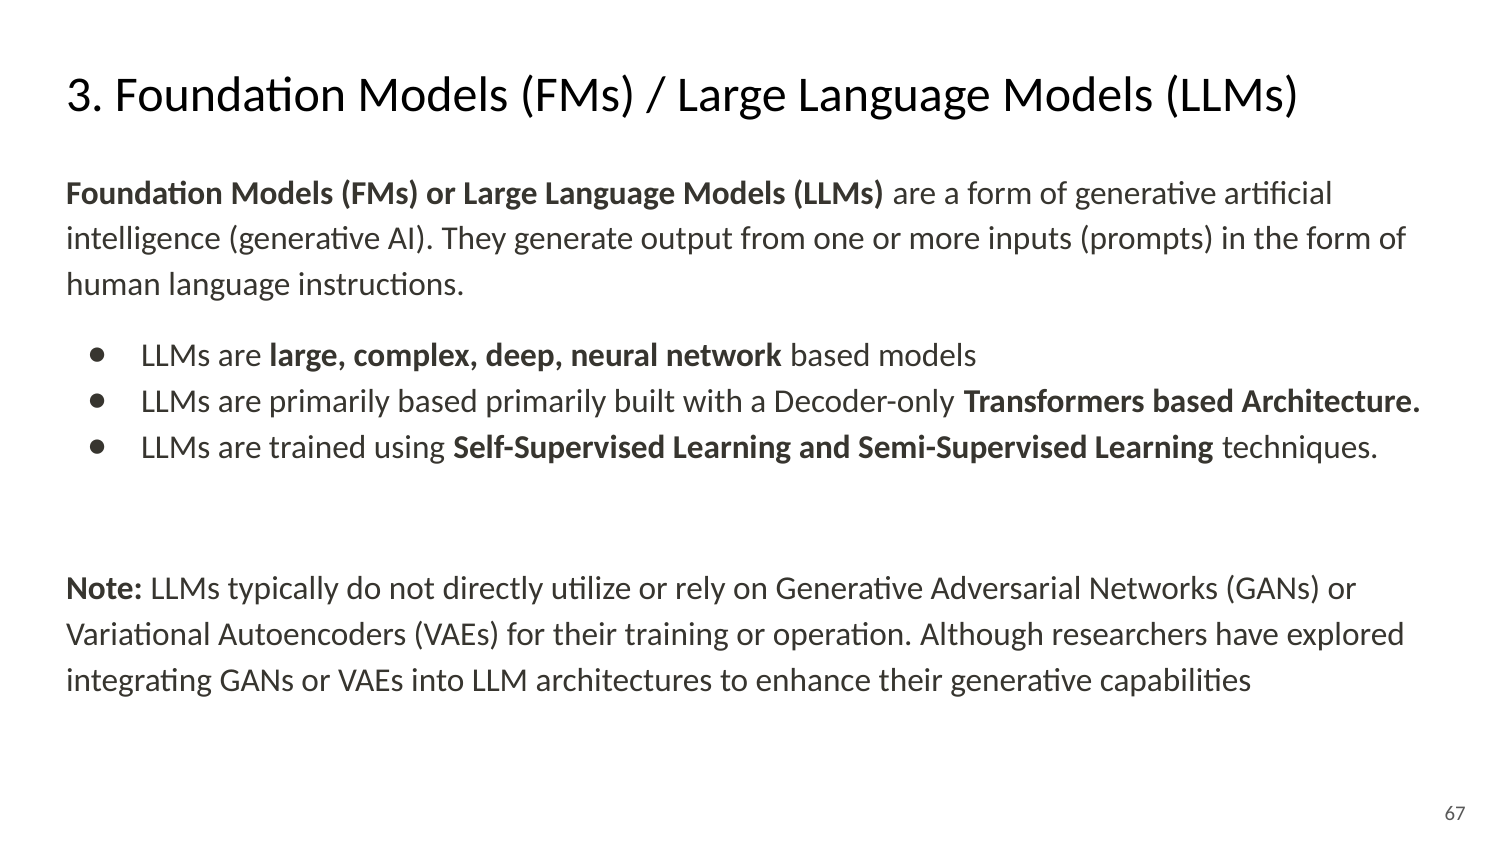

# 3. Foundation Models (FMs) / Large Language Models (LLMs)

Foundation Models (FMs) or Large Language Models (LLMs) are a form of generative artificial intelligence (generative AI). They generate output from one or more inputs (prompts) in the form of human language instructions.
LLMs are large, complex, deep, neural network based models
LLMs are primarily based primarily built with a Decoder-only Transformers based Architecture.
LLMs are trained using Self-Supervised Learning and Semi-Supervised Learning techniques.

Note: LLMs typically do not directly utilize or rely on Generative Adversarial Networks (GANs) or Variational Autoencoders (VAEs) for their training or operation. Although researchers have explored integrating GANs or VAEs into LLM architectures to enhance their generative capabilities
67